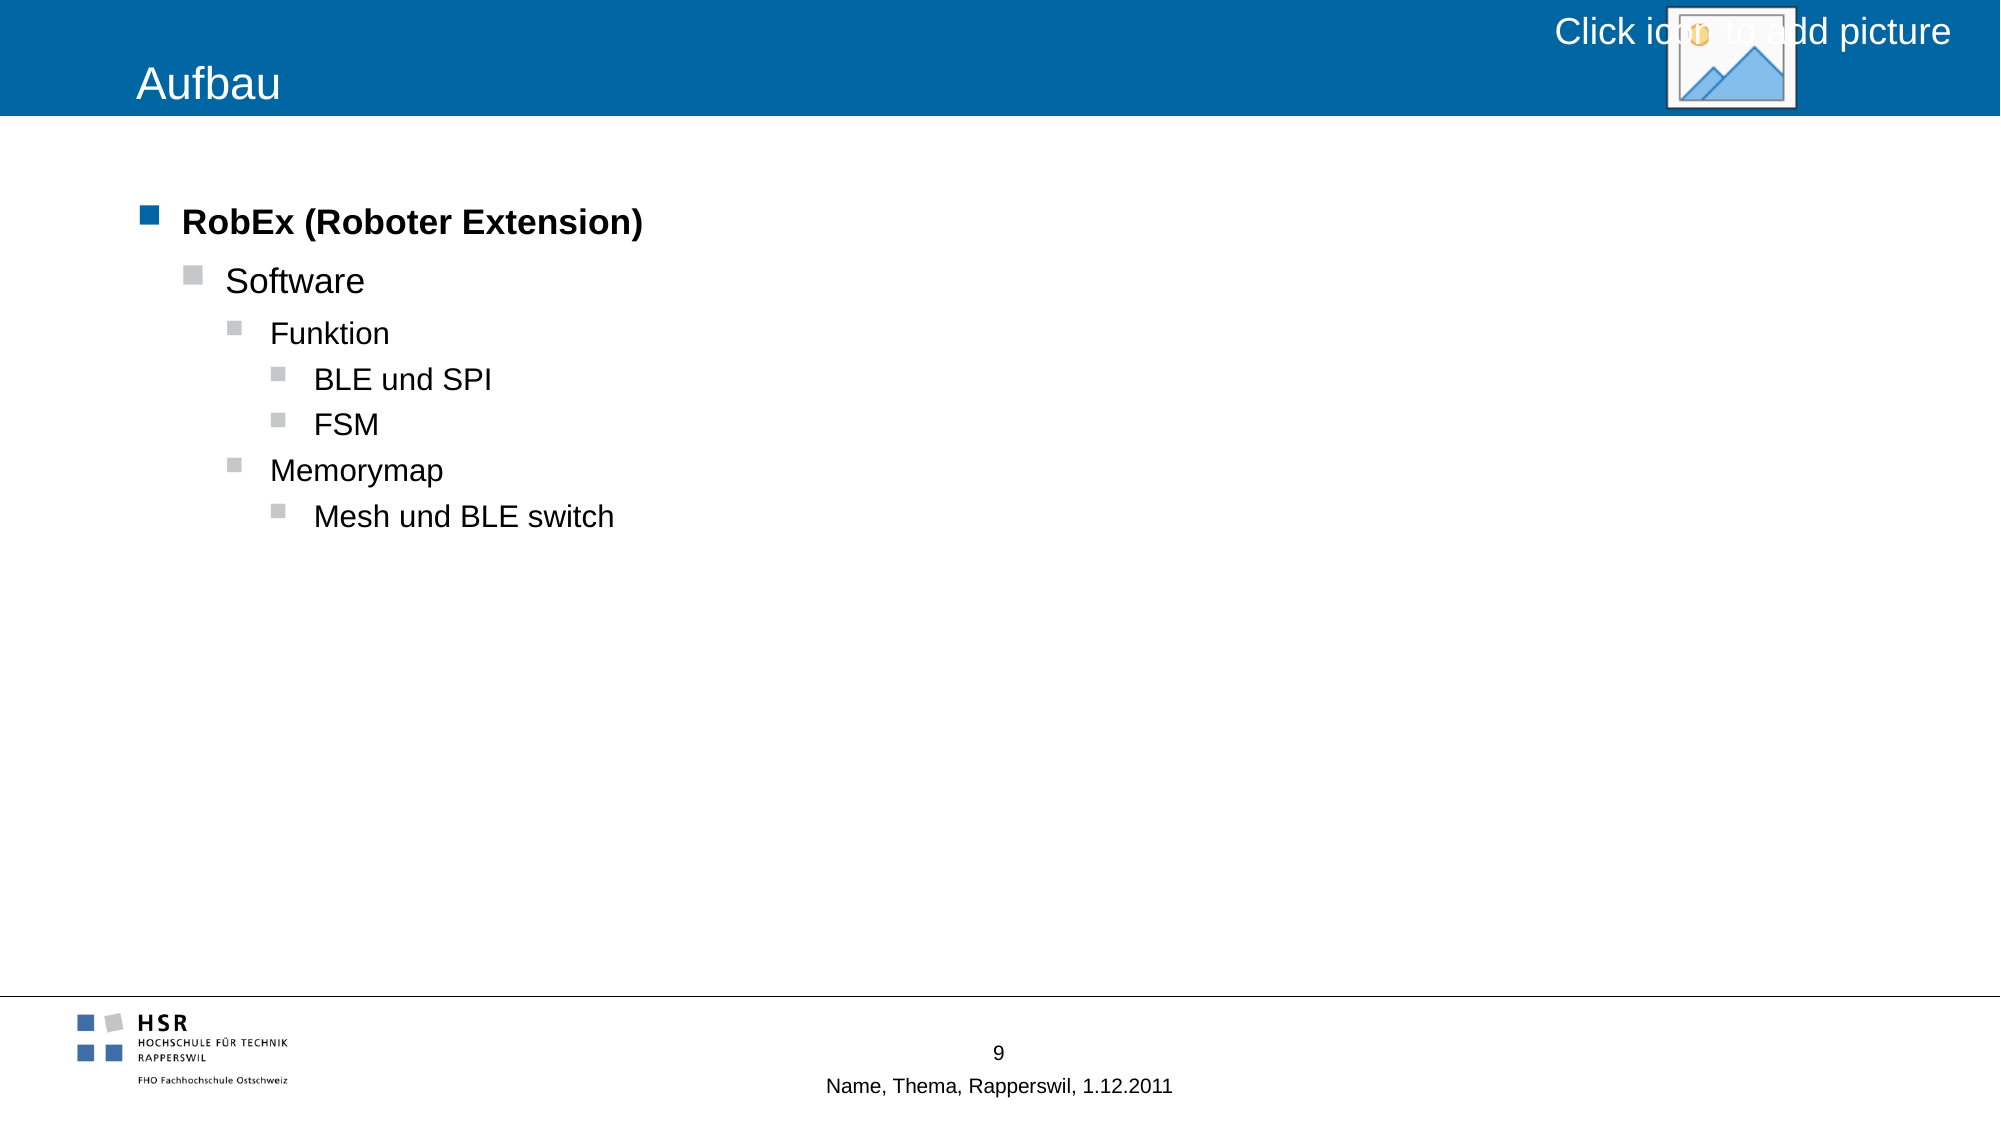

# Aufbau
RobEx (Roboter Extension)
Software
Funktion
BLE und SPI
FSM
Memorymap
Mesh und BLE switch

9
Name, Thema, Rapperswil, 1.12.2011